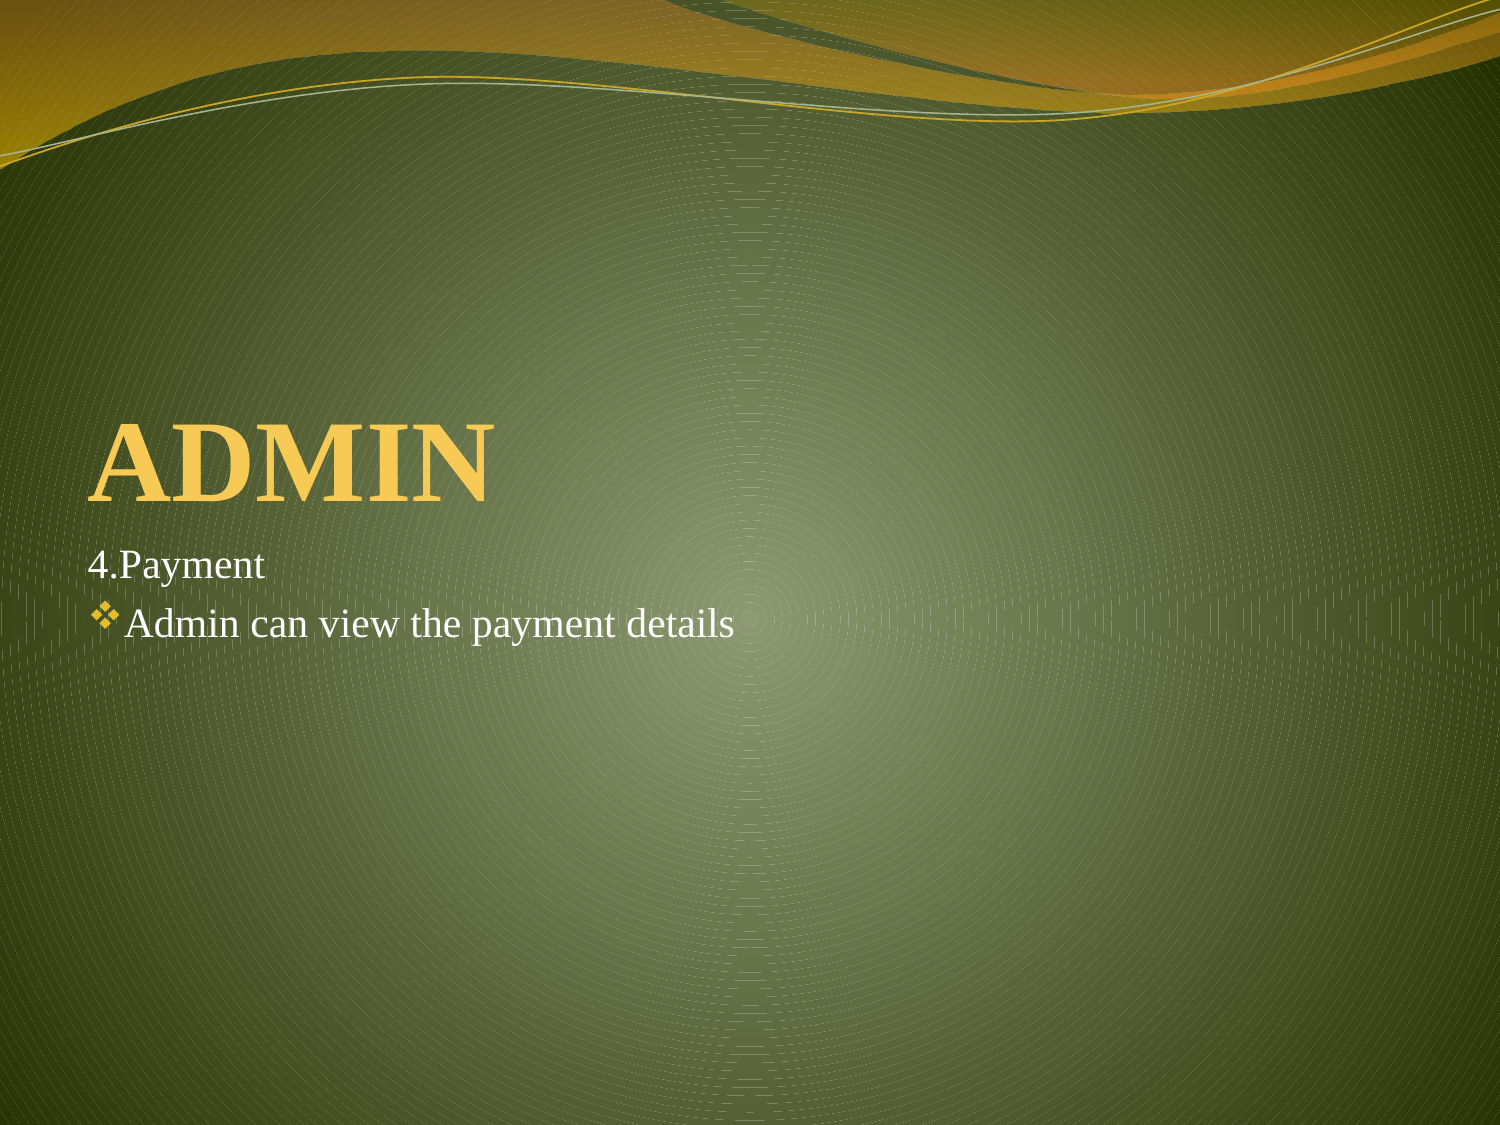

# ADMIN
4.Payment
Admin can view the payment details